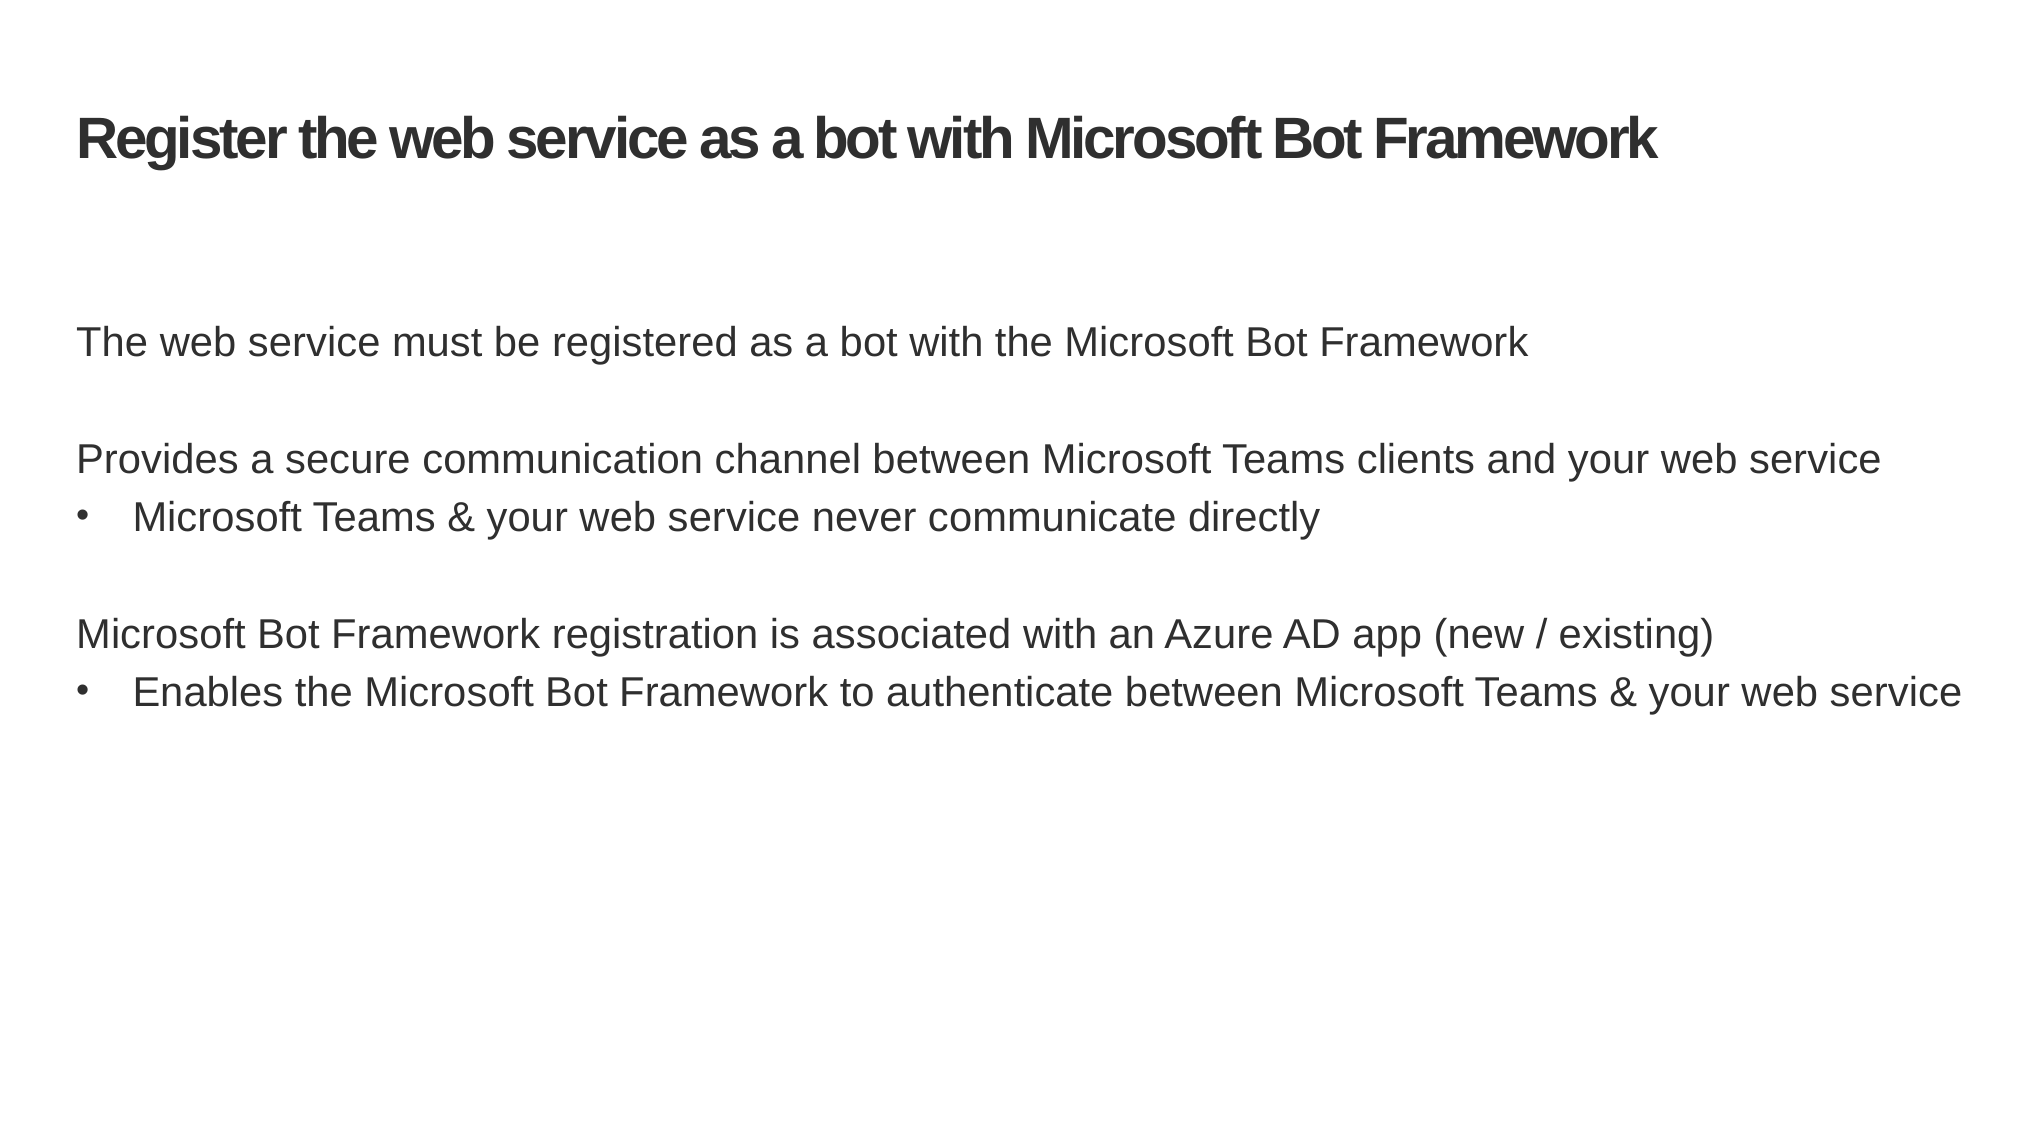

# Register the web service as a bot with Microsoft Bot Framework
The web service must be registered as a bot with the Microsoft Bot Framework

Provides a secure communication channel between Microsoft Teams clients and your web service
Microsoft Teams & your web service never communicate directly

Microsoft Bot Framework registration is associated with an Azure AD app (new / existing)
Enables the Microsoft Bot Framework to authenticate between Microsoft Teams & your web service